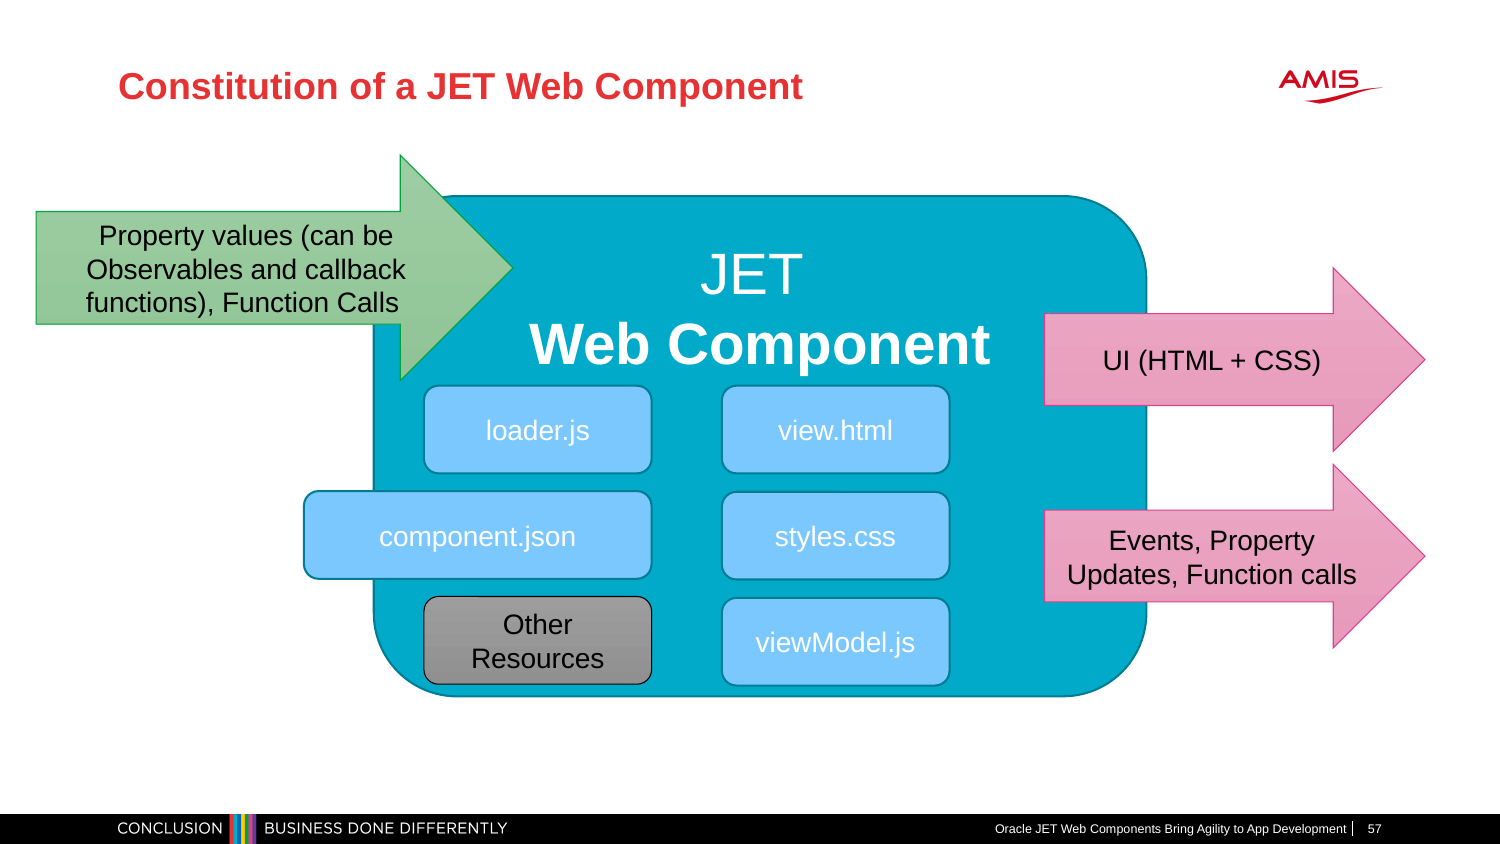

# Constitution of a JET Web Component
Property values (can be Observables and callback functions), Function Calls
JET
Web Component

UI (HTML + CSS)
loader.js
view.html
Events, Property Updates, Function calls
component.json
styles.css
Other Resources
viewModel.js
Oracle JET Web Components Bring Agility to App Development
57